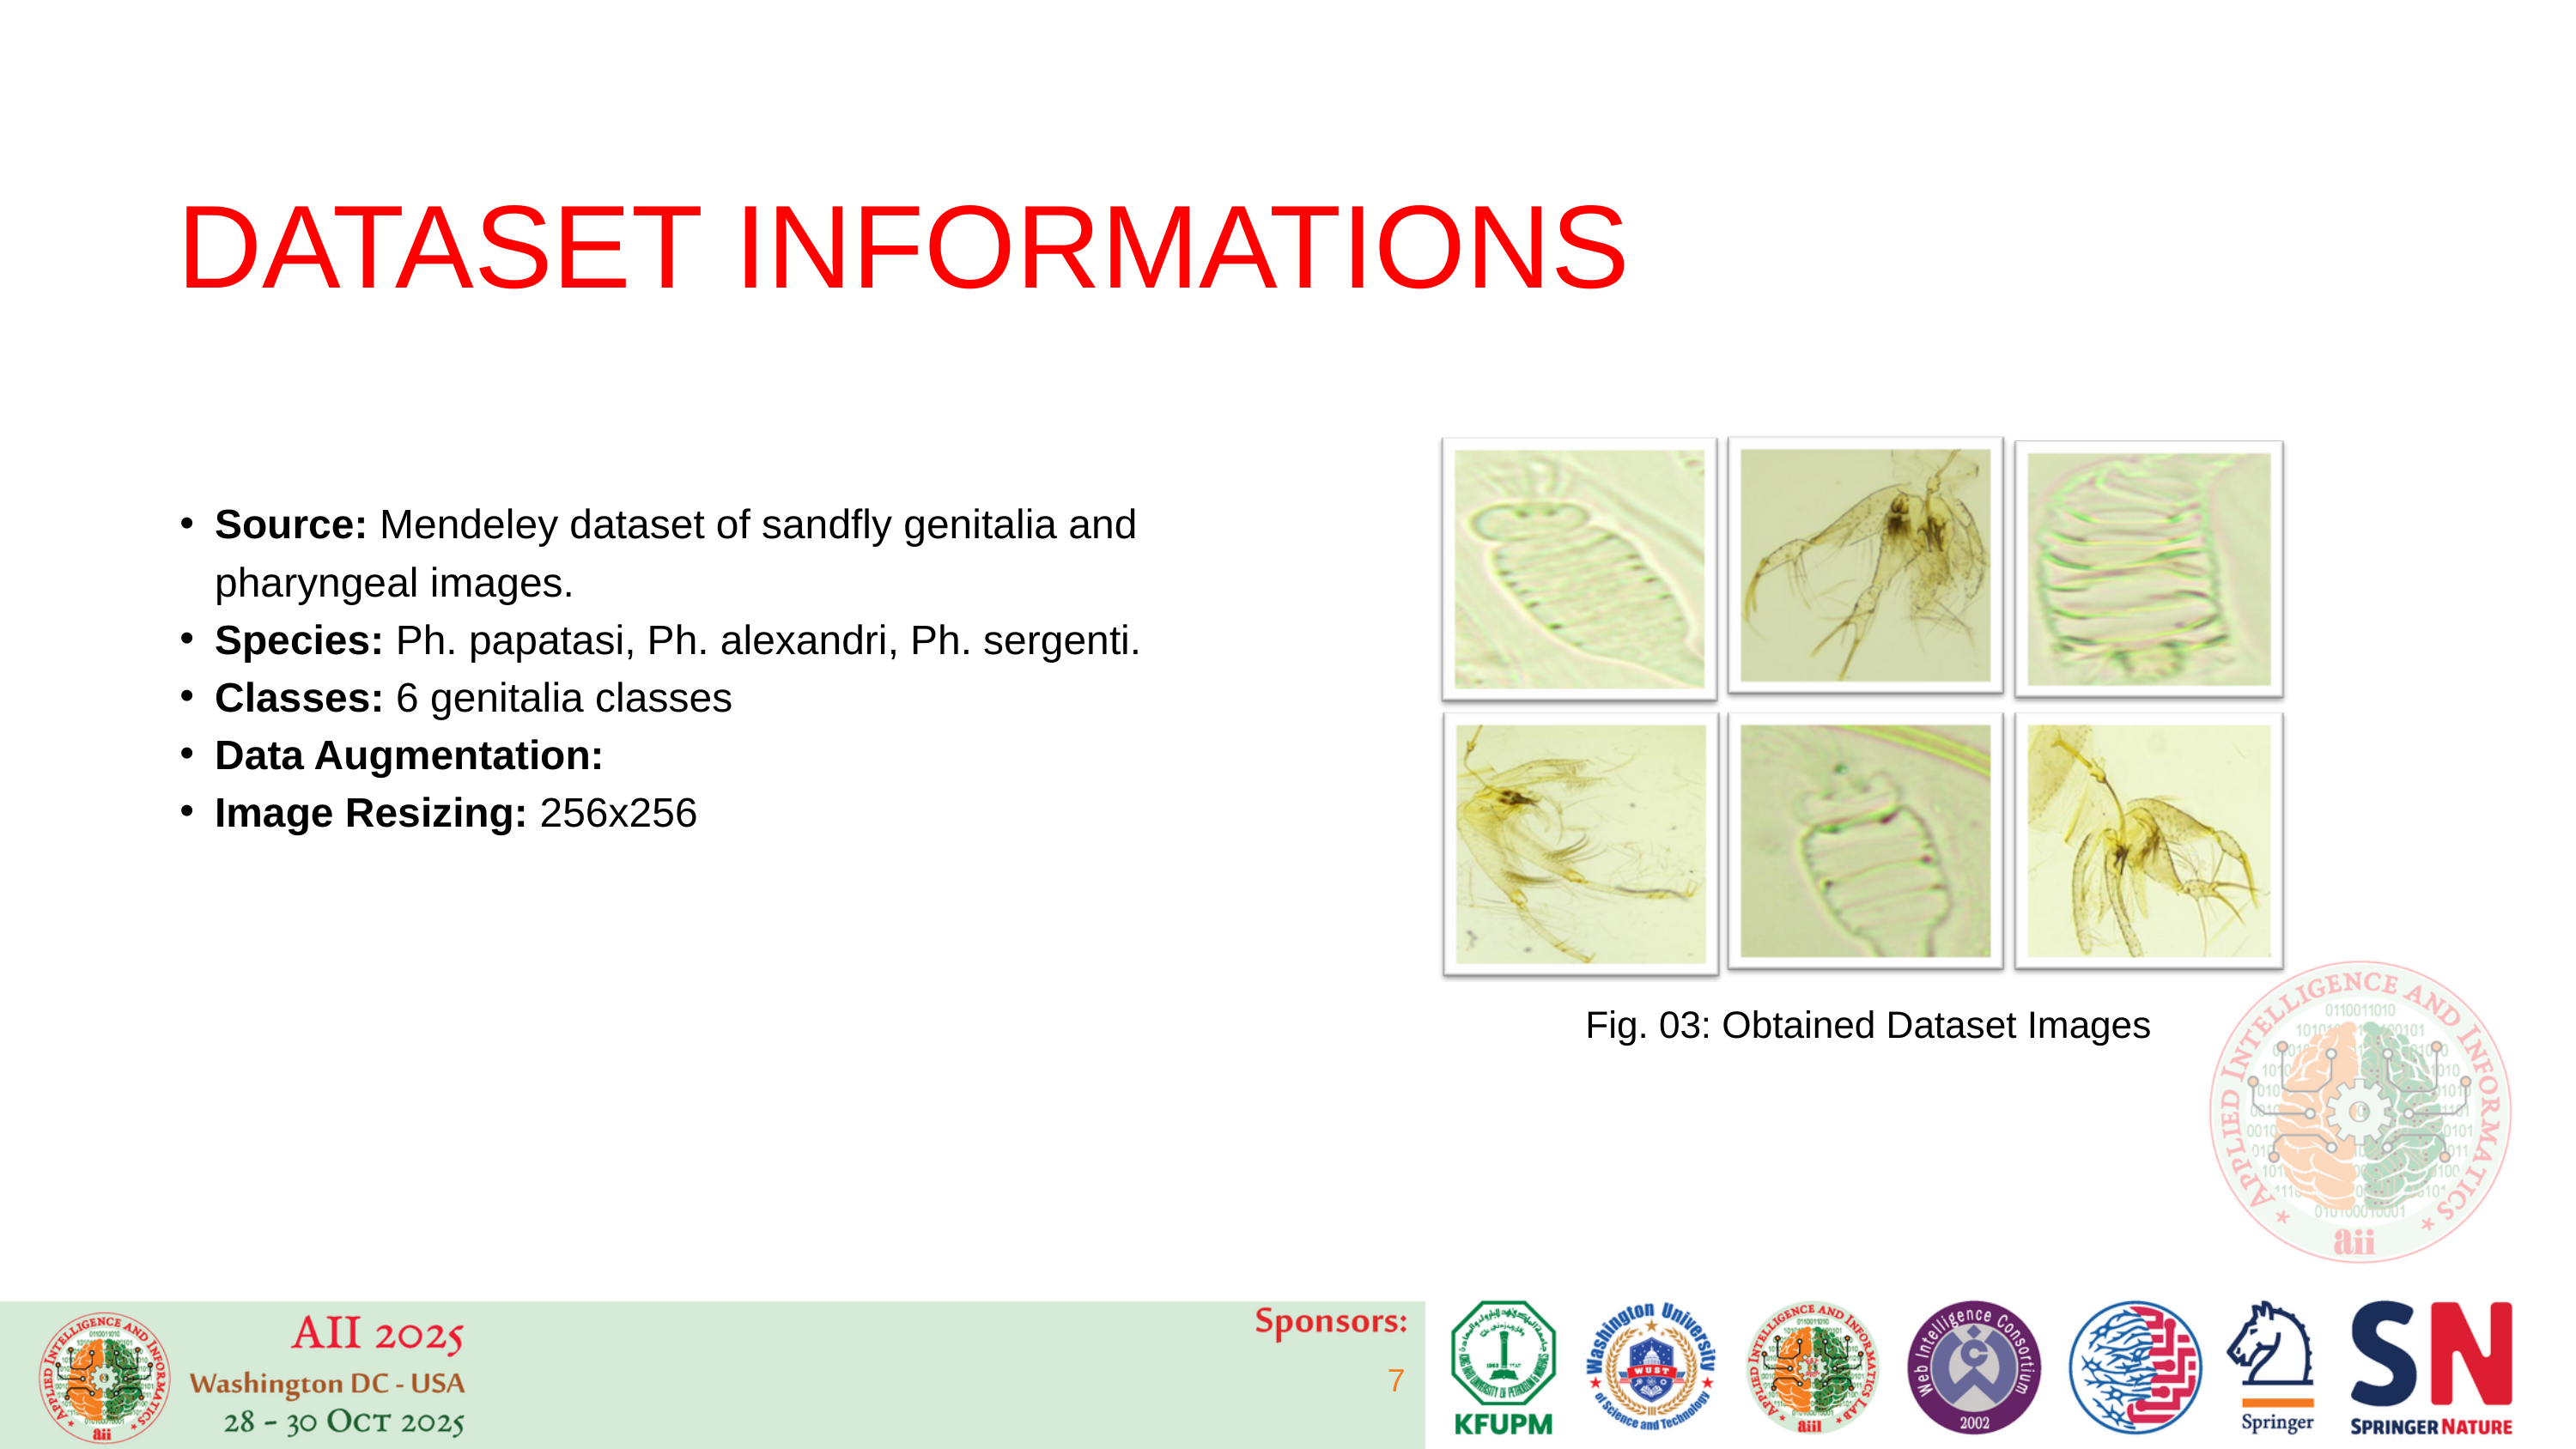

DATASET INFORMATIONS

Source: Mendeley dataset of sandfly genitalia and pharyngeal images.
Species: Ph. papatasi, Ph. alexandri, Ph. sergenti.
Classes: 6 genitalia classes
Data Augmentation:
Image Resizing: 256x256

Fig. 03: Obtained Dataset Images

7